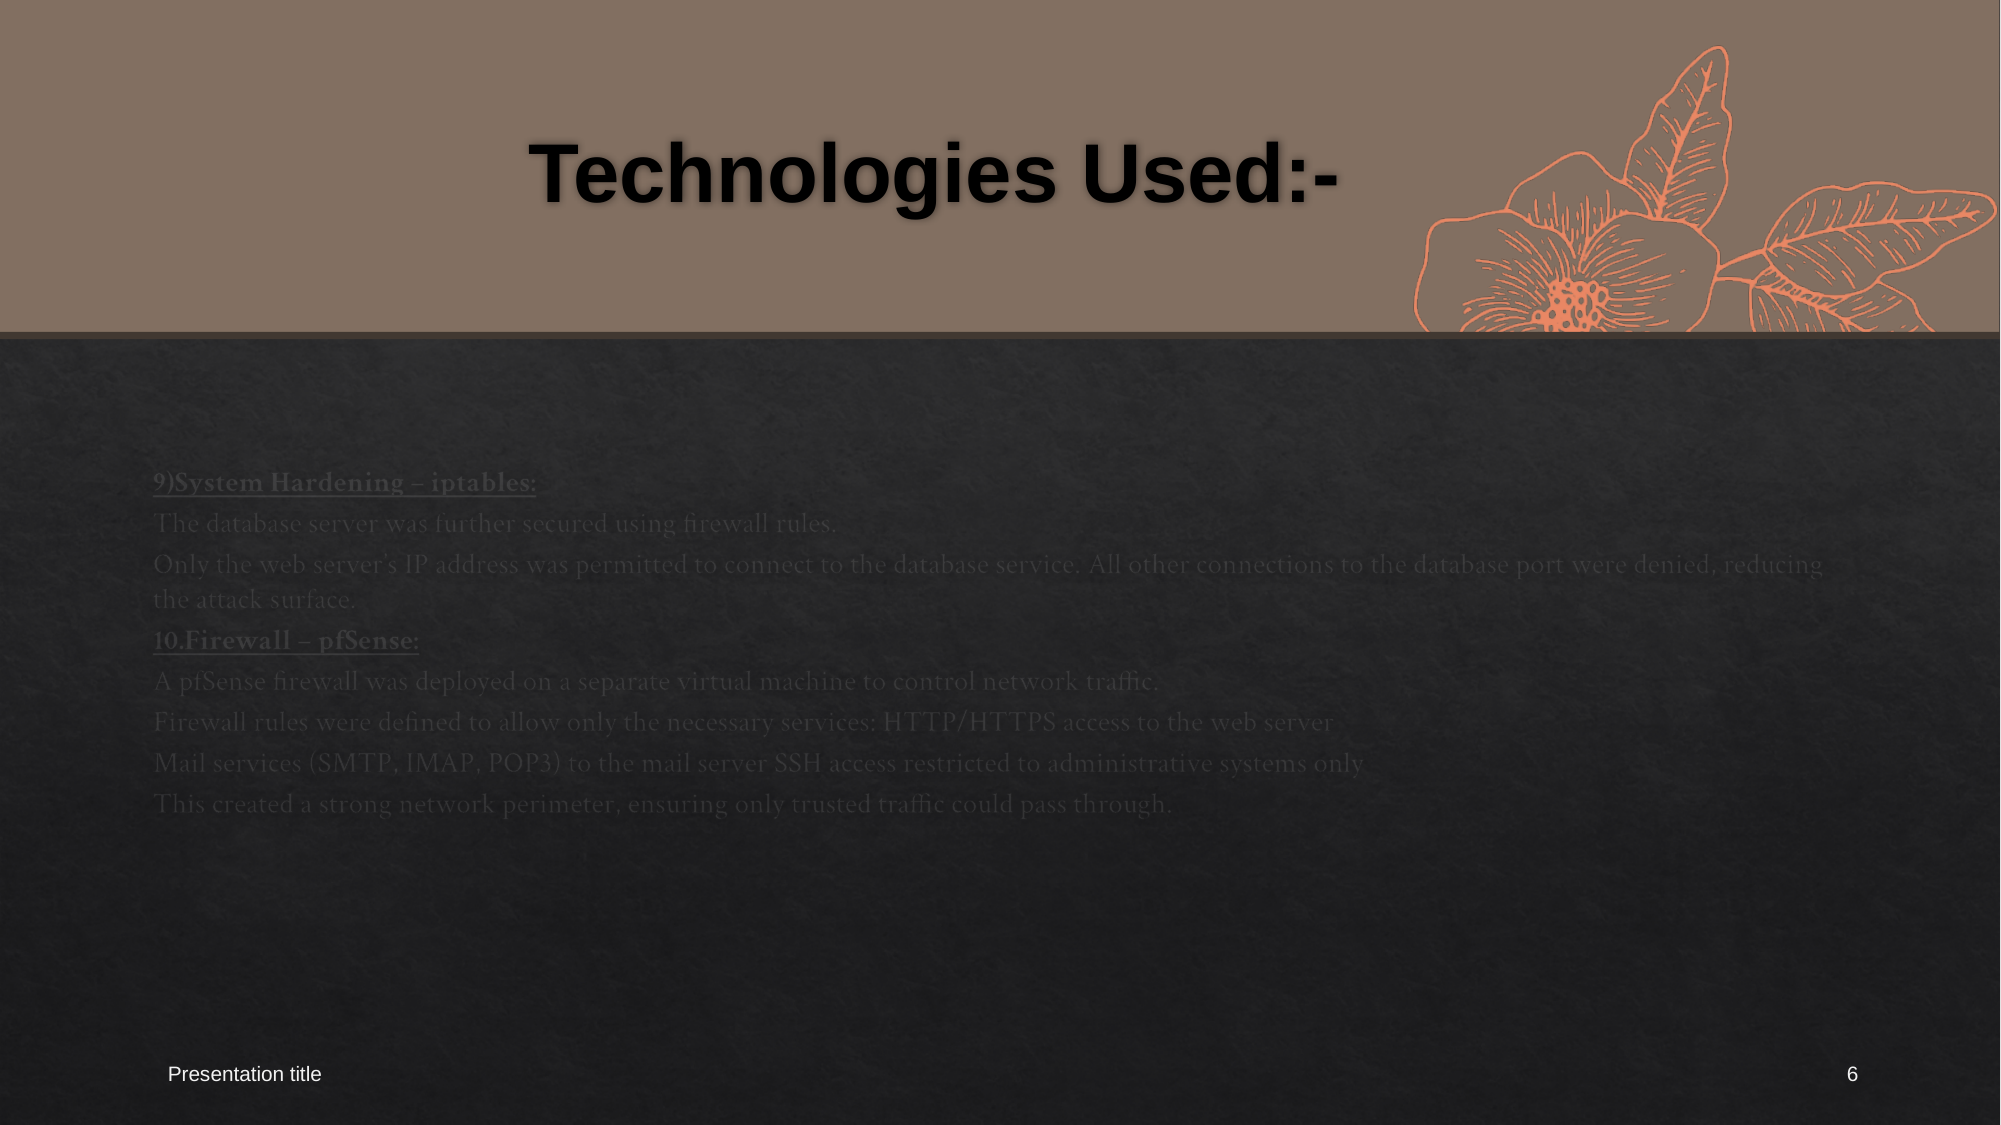

# Technologies Used:-
9)System Hardening – iptables:
The database server was further secured using firewall rules.
Only the web server’s IP address was permitted to connect to the database service. All other connections to the database port were denied, reducing the attack surface.
10.Firewall – pfSense:
A pfSense firewall was deployed on a separate virtual machine to control network traffic.
Firewall rules were defined to allow only the necessary services: HTTP/HTTPS access to the web server
Mail services (SMTP, IMAP, POP3) to the mail server SSH access restricted to administrative systems only
This created a strong network perimeter, ensuring only trusted traffic could pass through.

Presentation title
6